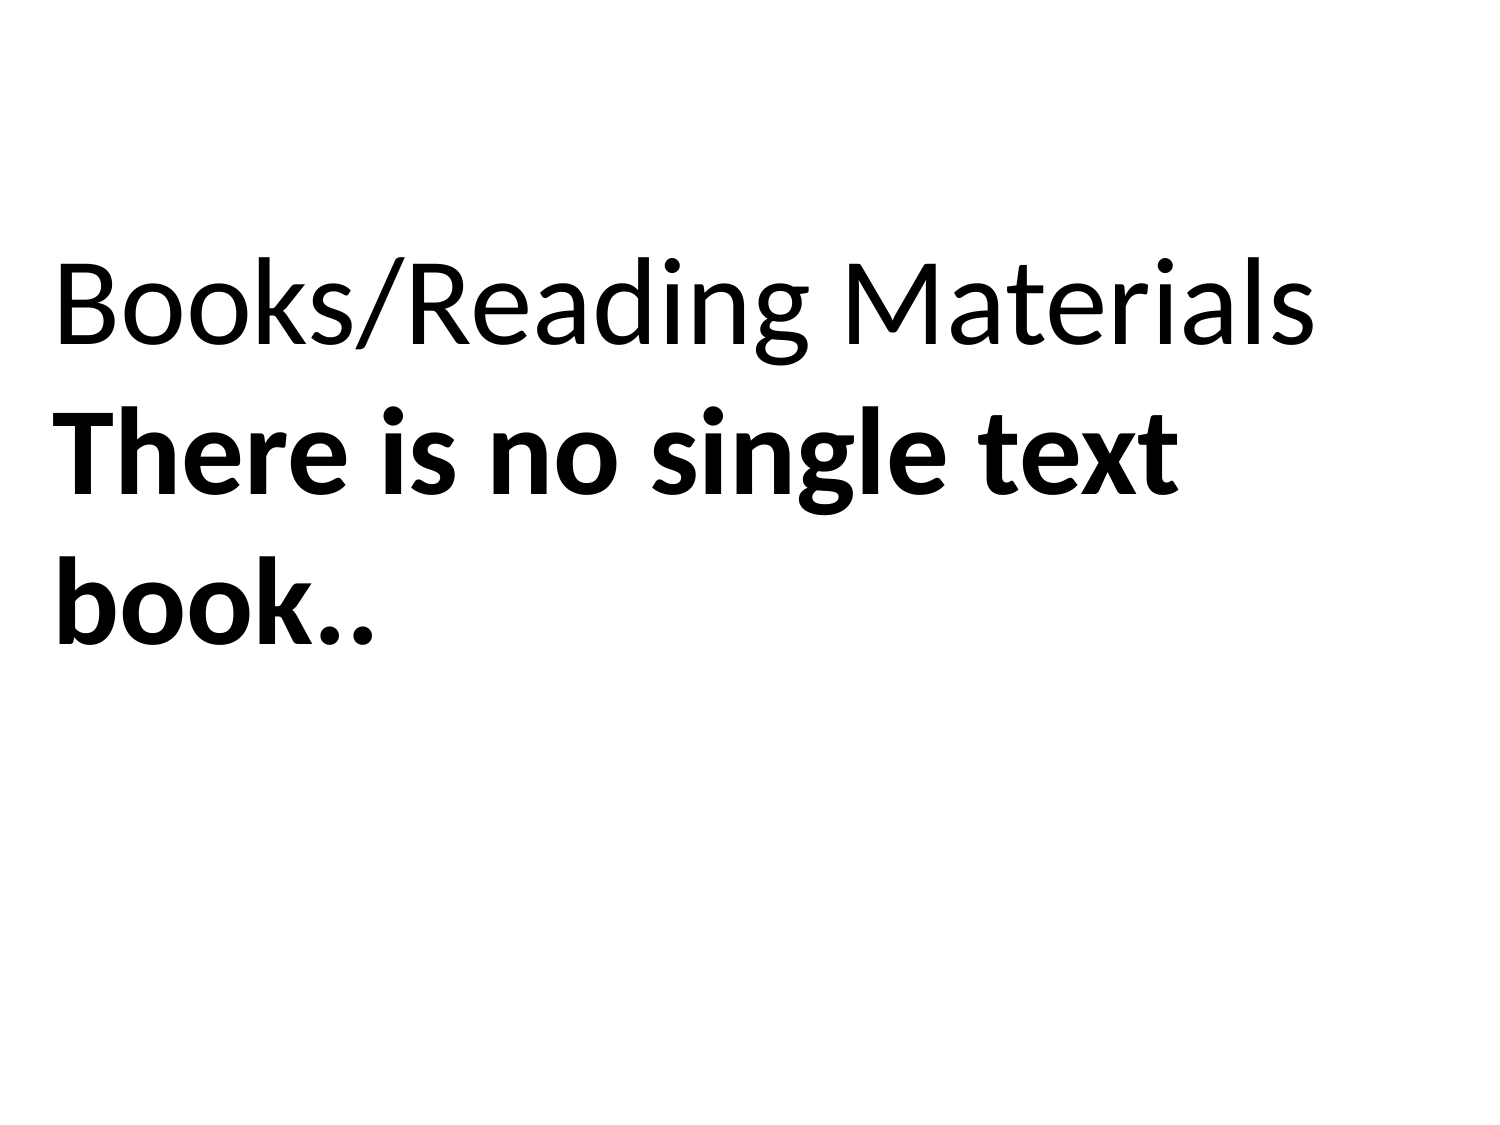

Books/Reading Materials
There is no single text book..